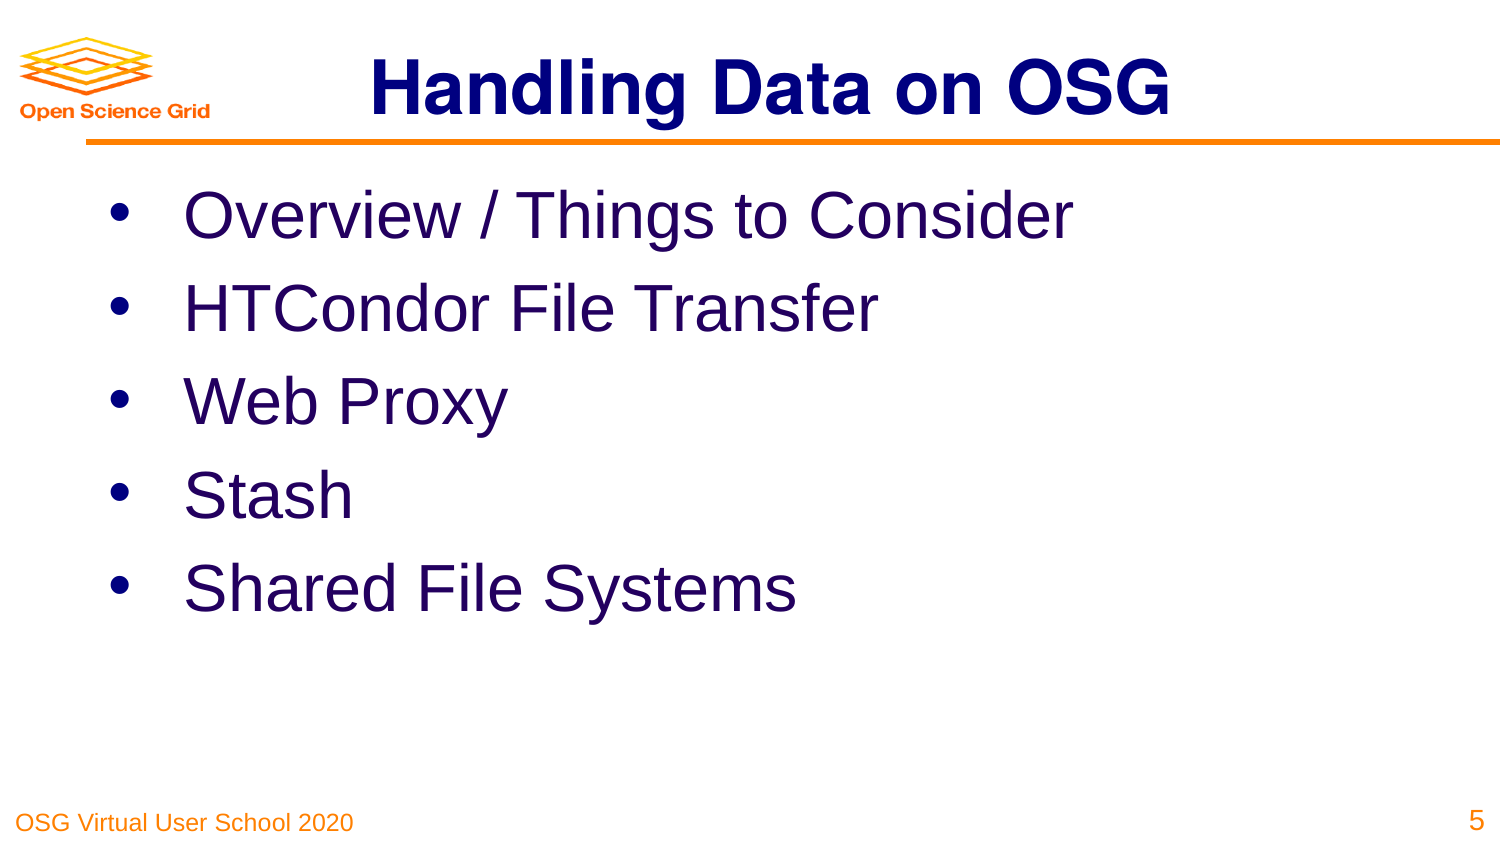

# Handling Data on OSG
Overview / Things to Consider
HTCondor File Transfer
Web Proxy
Stash
Shared File Systems
5